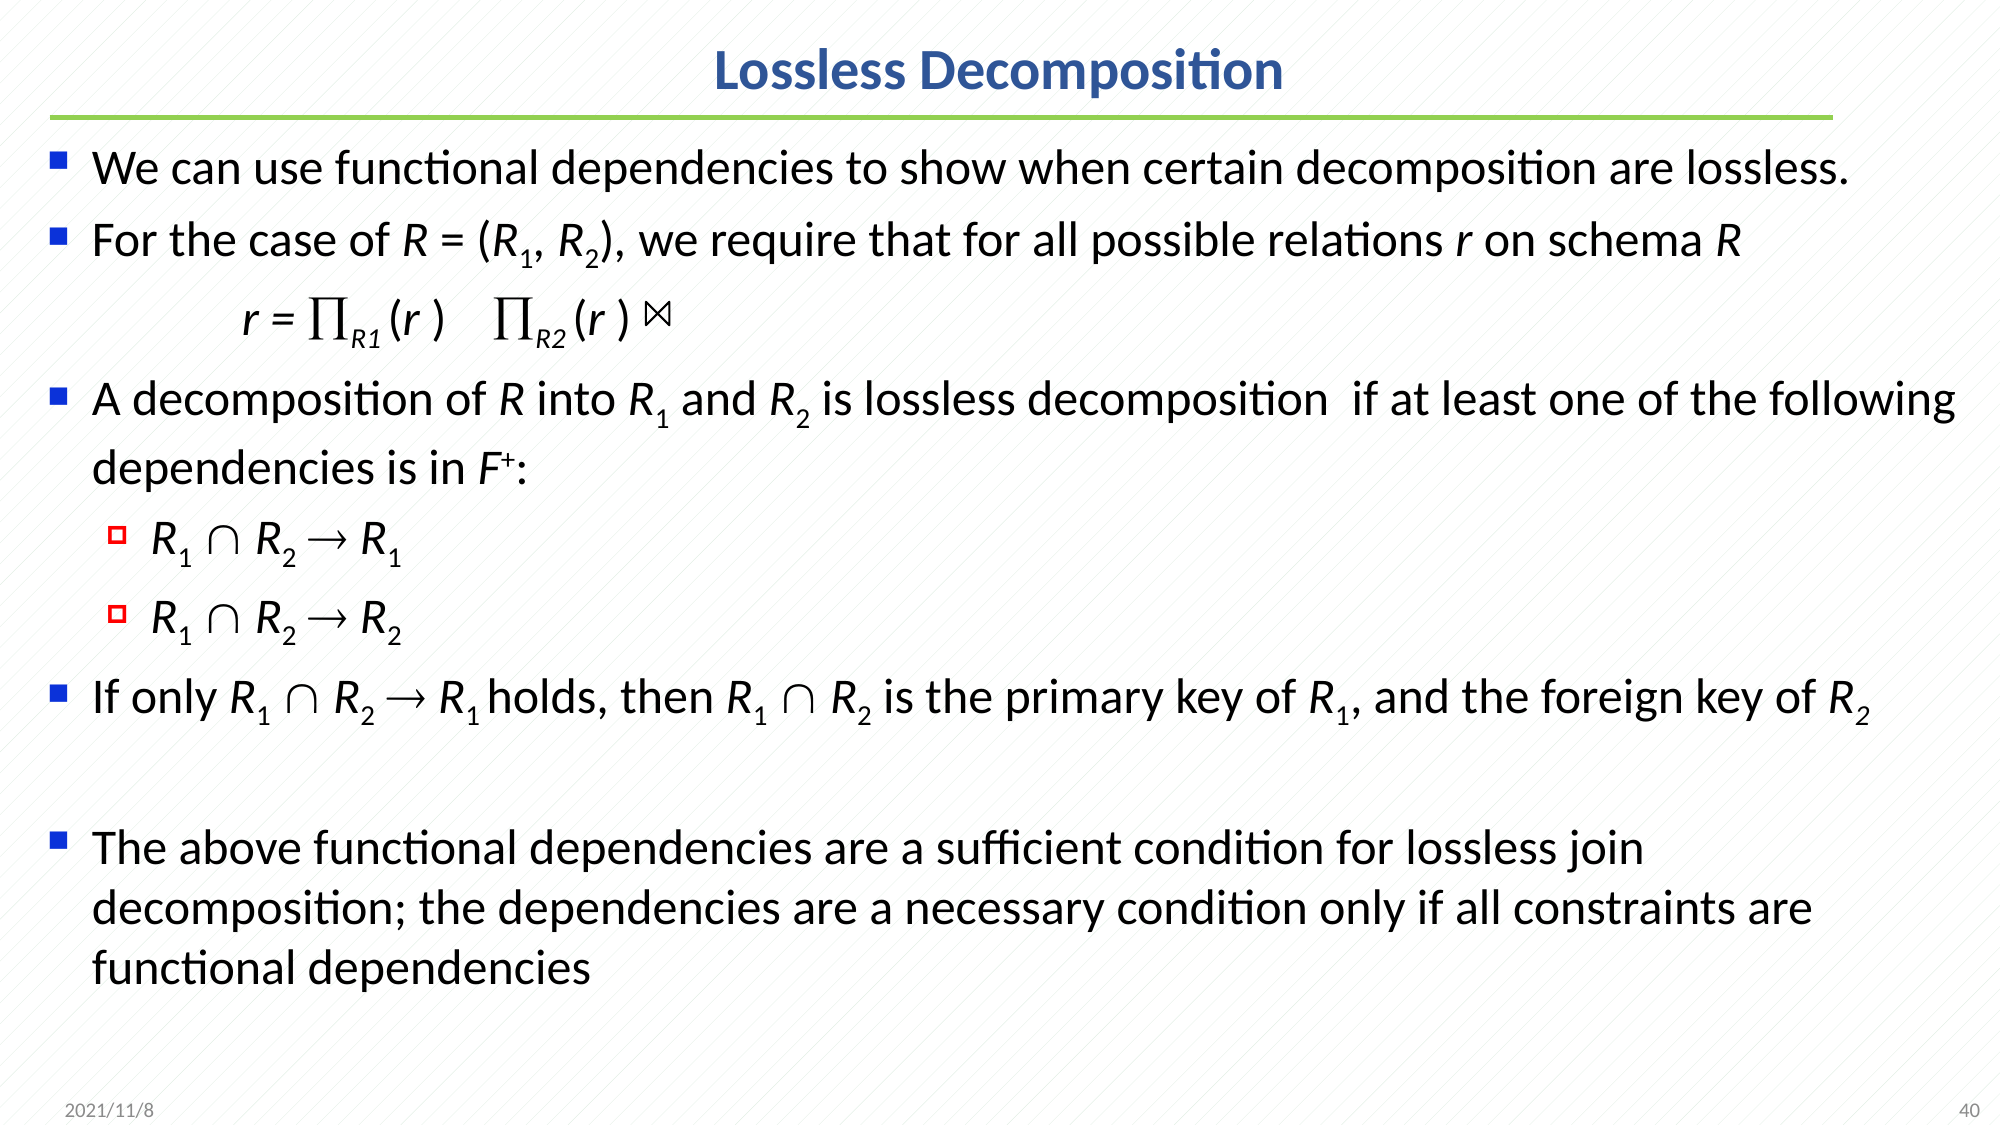

# Lossless Decomposition
We can use functional dependencies to show when certain decomposition are lossless.
For the case of R = (R1, R2), we require that for all possible relations r on schema R
		r = ∏R1 (r )    ∏R2 (r )
A decomposition of R into R1 and R2 is lossless decomposition  if at least one of the following dependencies is in F+:
R1 ∩ R2 → R1
R1 ∩ R2 → R2
If only R1 ∩ R2 → R1 holds, then R1 ∩ R2 is the primary key of R1, and the foreign key of R2

The above functional dependencies are a sufficient condition for lossless join decomposition; the dependencies are a necessary condition only if all constraints are functional dependencies

40
2021/11/8